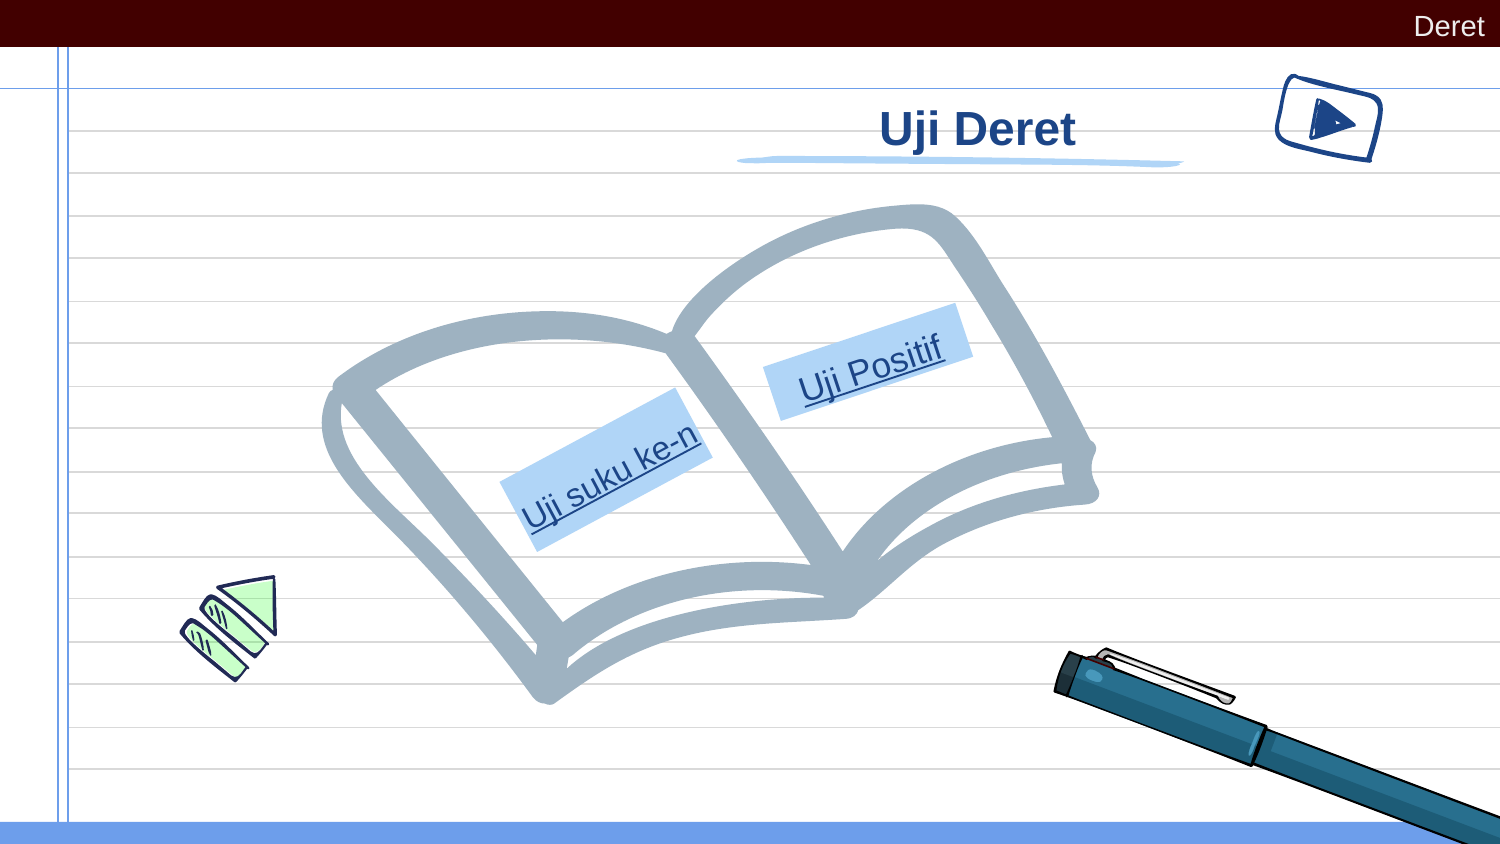

Deret

# Uji Deret

Uji Positif
Uji suku ke-n